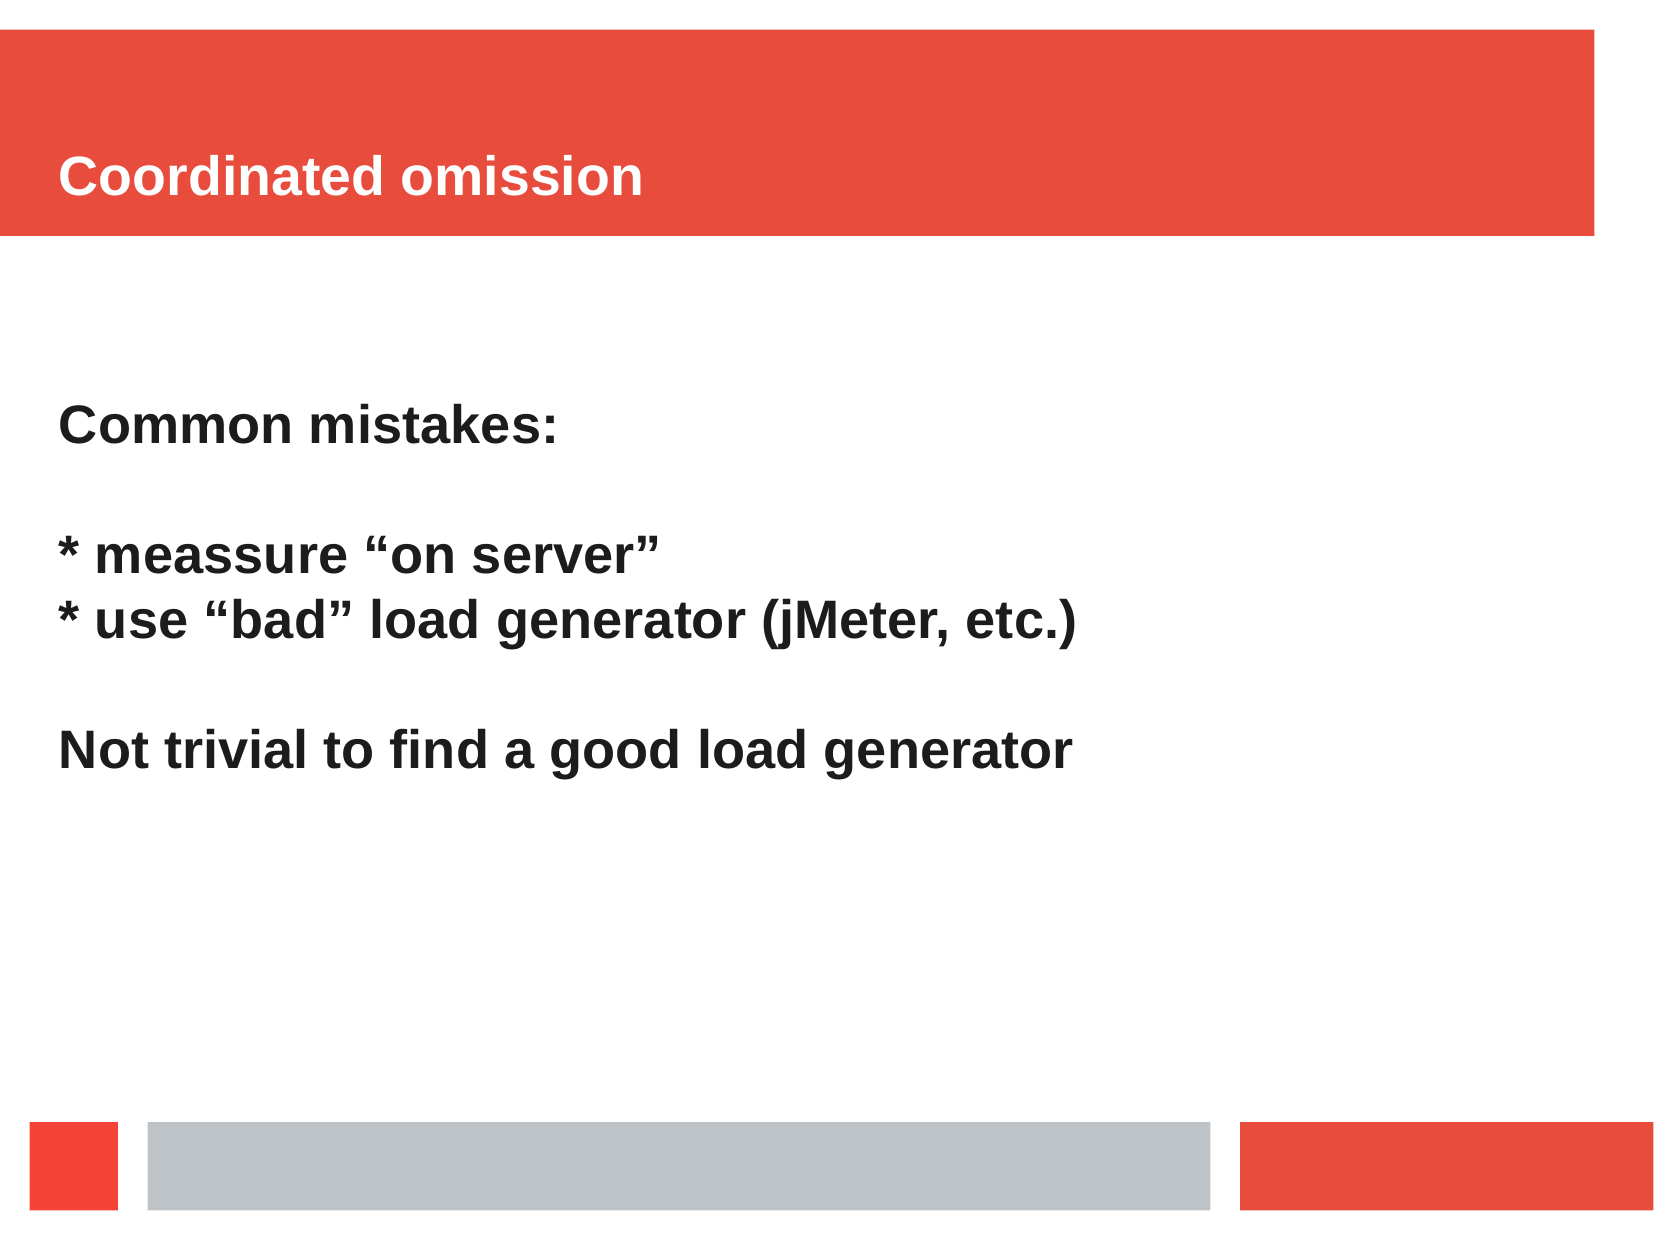

Coordinated omission

Common mistakes:

* meassure “on server”
* use “bad” load generator (jMeter, etc.)

Not trivial to find a good load generator